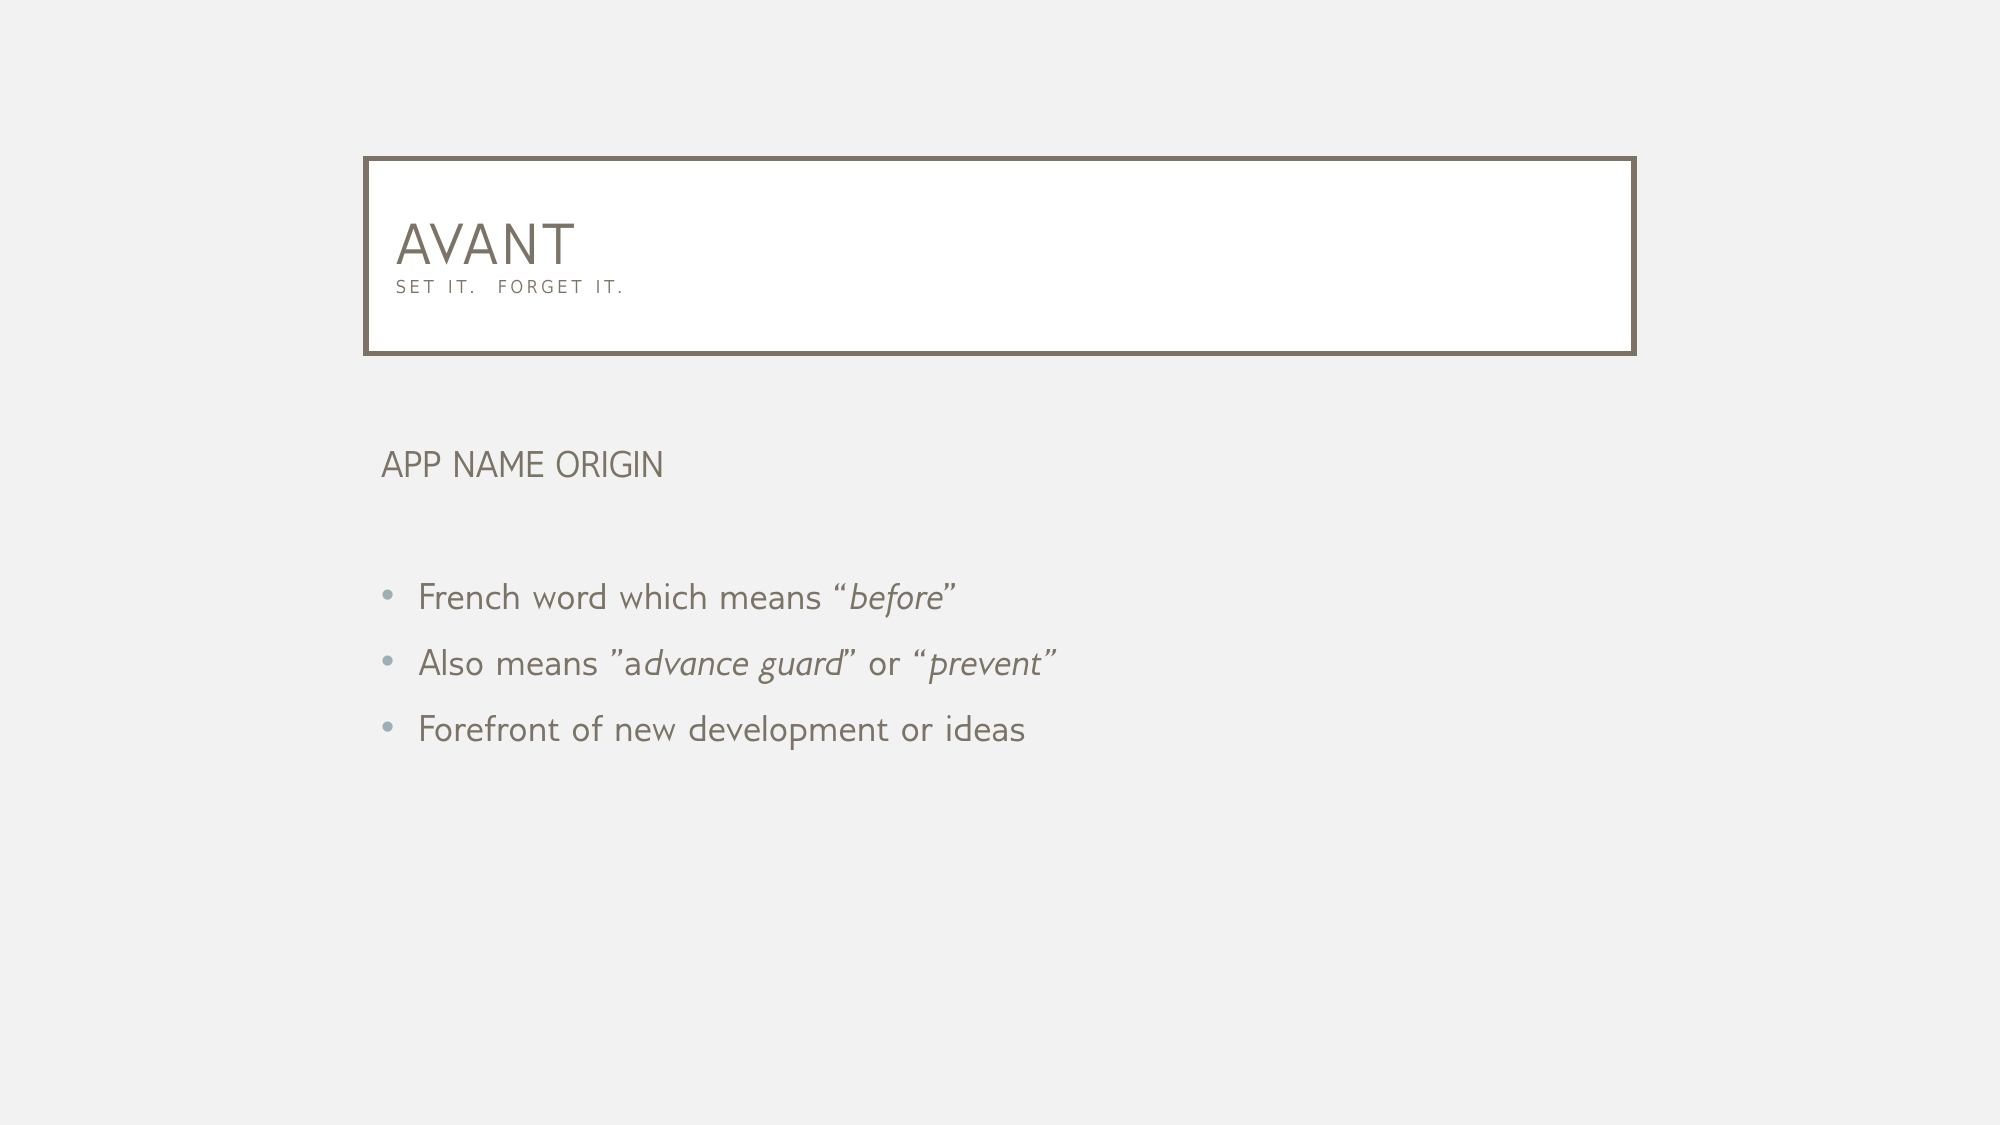

# Avant set it.  Forget it.
APP NAME ORIGIN

French word which means “before”
Also means ”advance guard” or “prevent”
Forefront of new development or ideas